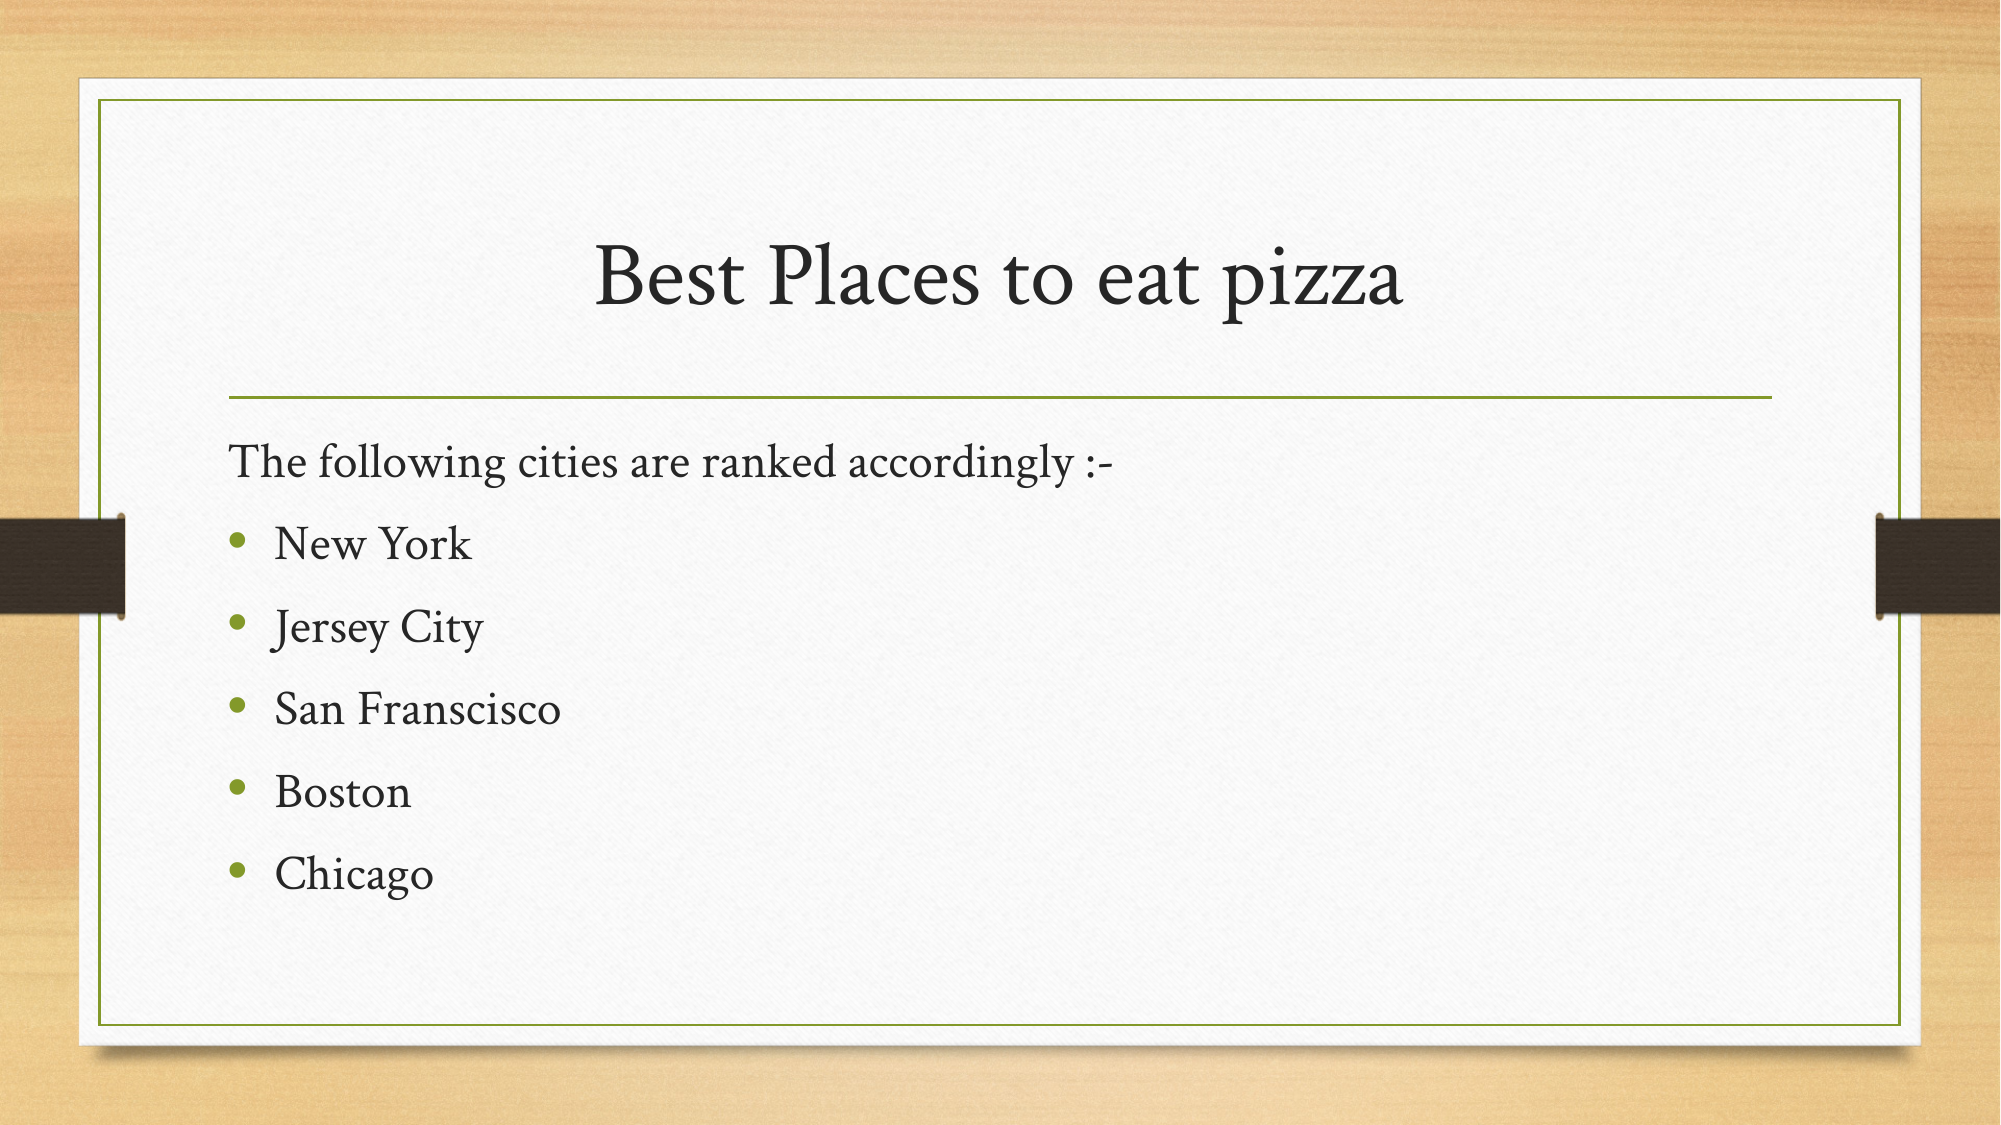

# Best Places to eat pizza
The following cities are ranked accordingly :-
New York
Jersey City
San Franscisco
Boston
Chicago